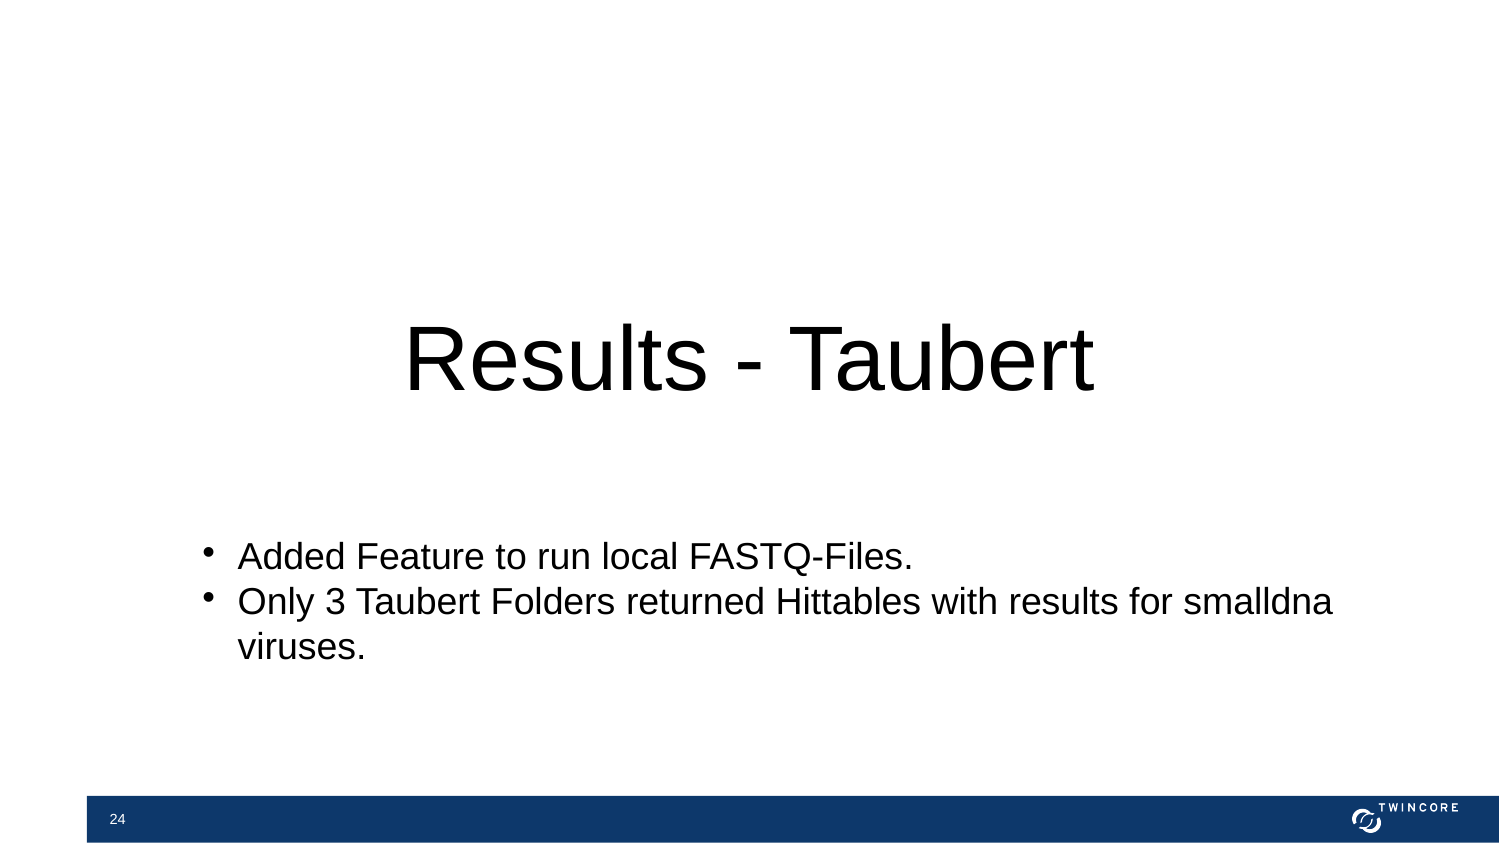

# Results - Taubert
Added Feature to run local FASTQ-Files.
Only 3 Taubert Folders returned Hittables with results for smalldna viruses.